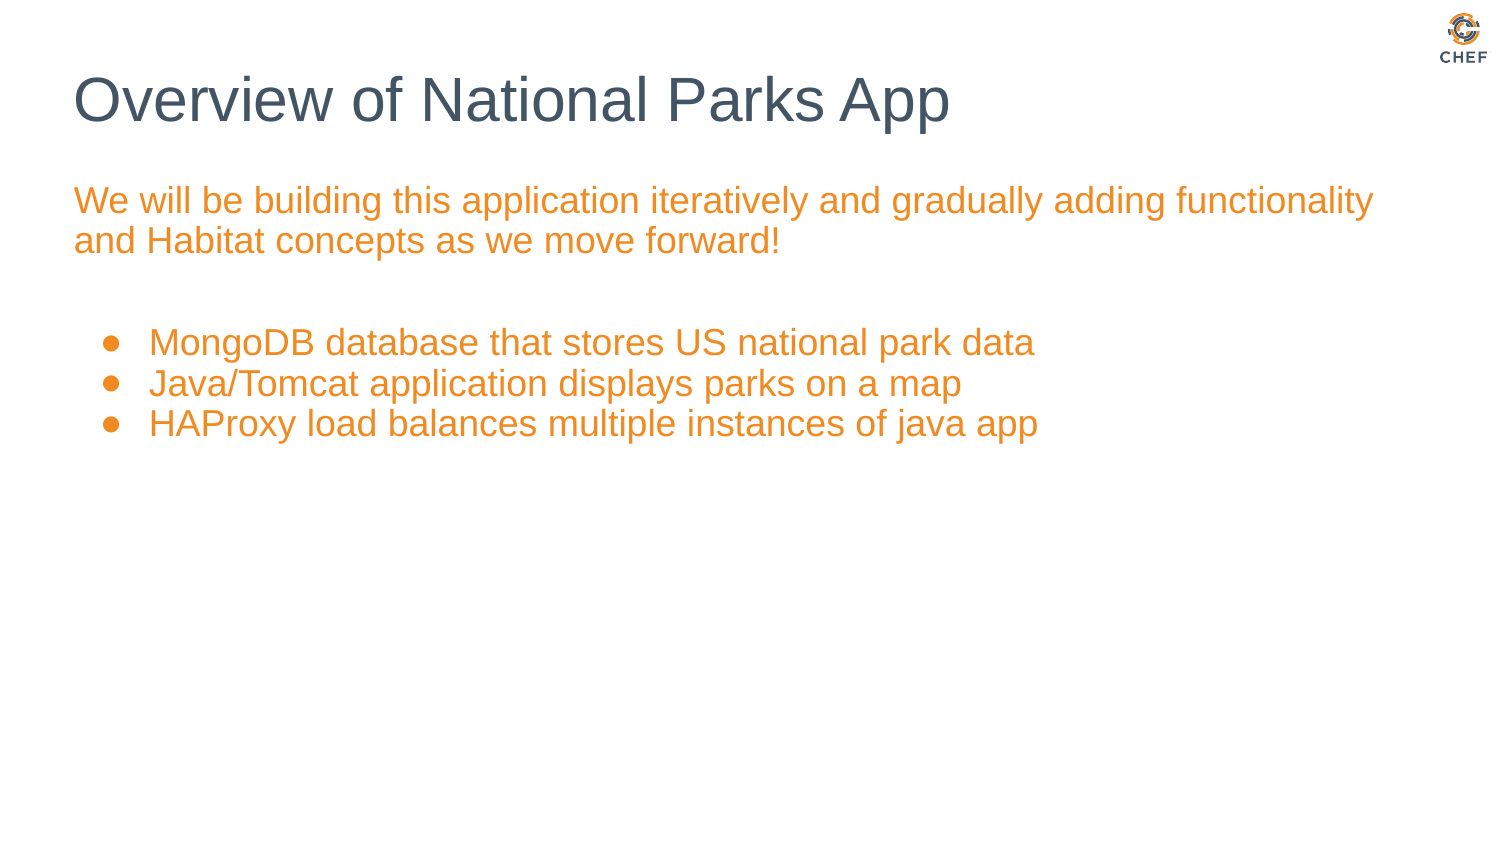

# Overview of National Parks App
We will be building this application iteratively and gradually adding functionality and Habitat concepts as we move forward!

MongoDB database that stores US national park data
Java/Tomcat application displays parks on a map
HAProxy load balances multiple instances of java app